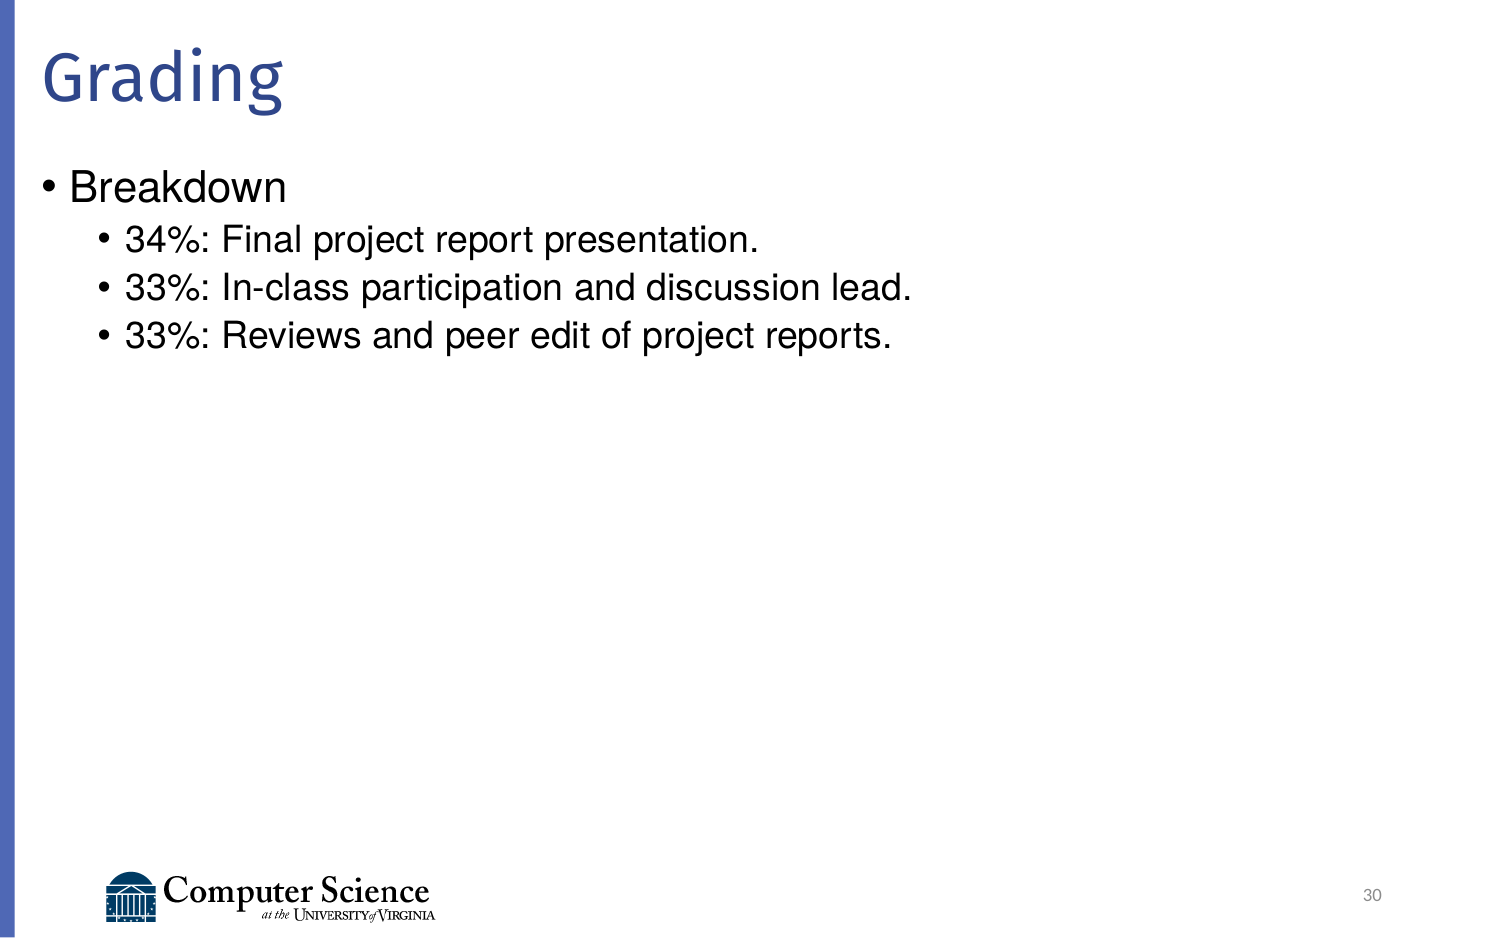

# Grading
Breakdown
34%: Final project report presentation.
33%: In-class participation and discussion lead.
33%: Reviews and peer edit of project reports.
30